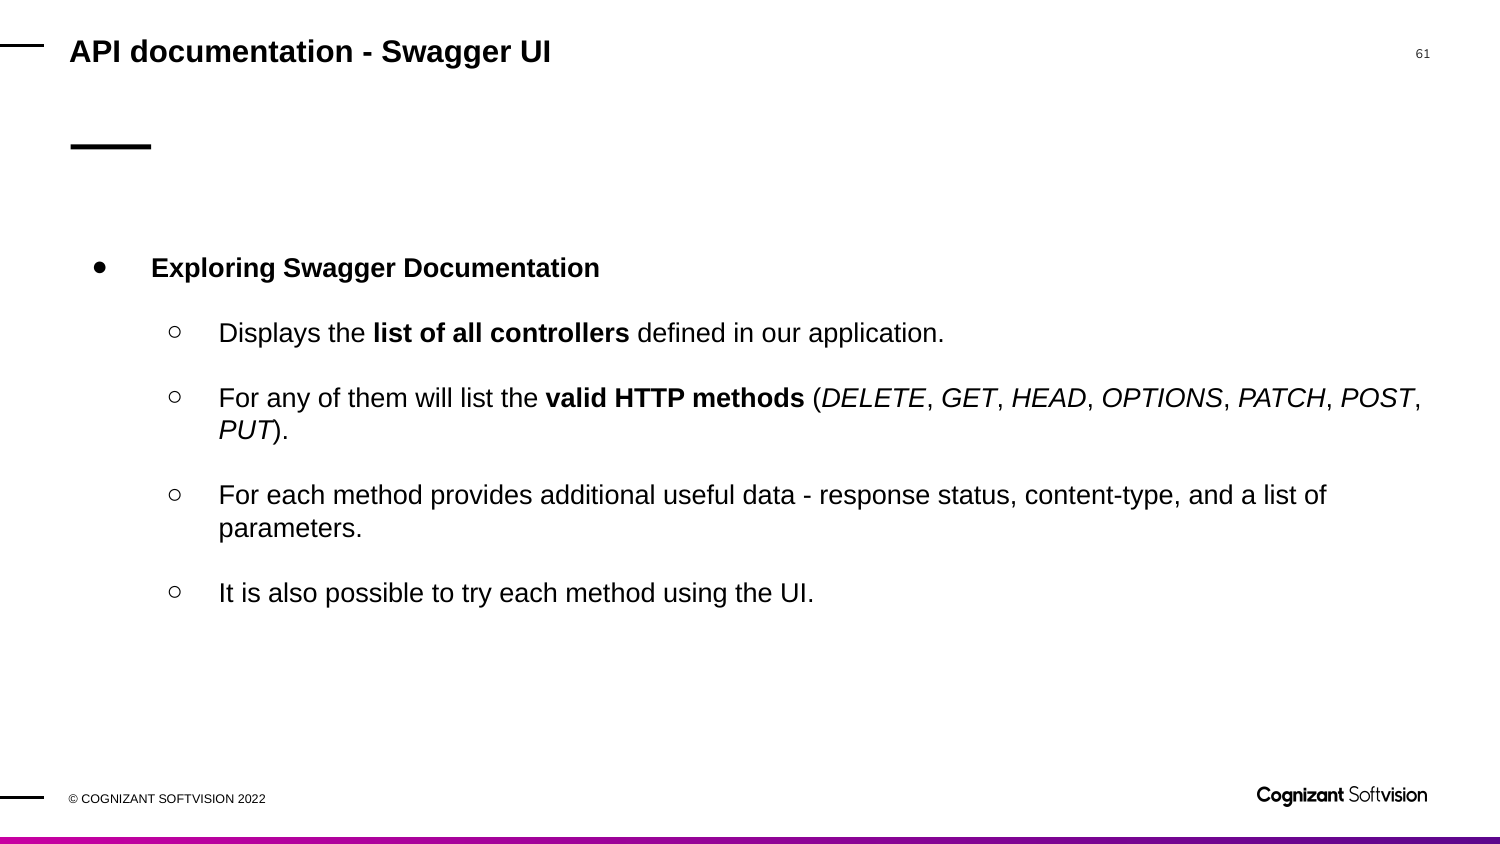

# API documentation - Swagger UI

 Exploring Swagger Documentation

Displays the list of all controllers defined in our application.

For any of them will list the valid HTTP methods (DELETE, GET, HEAD, OPTIONS, PATCH, POST, PUT).

For each method provides additional useful data - response status, content-type, and a list of parameters.

It is also possible to try each method using the UI.